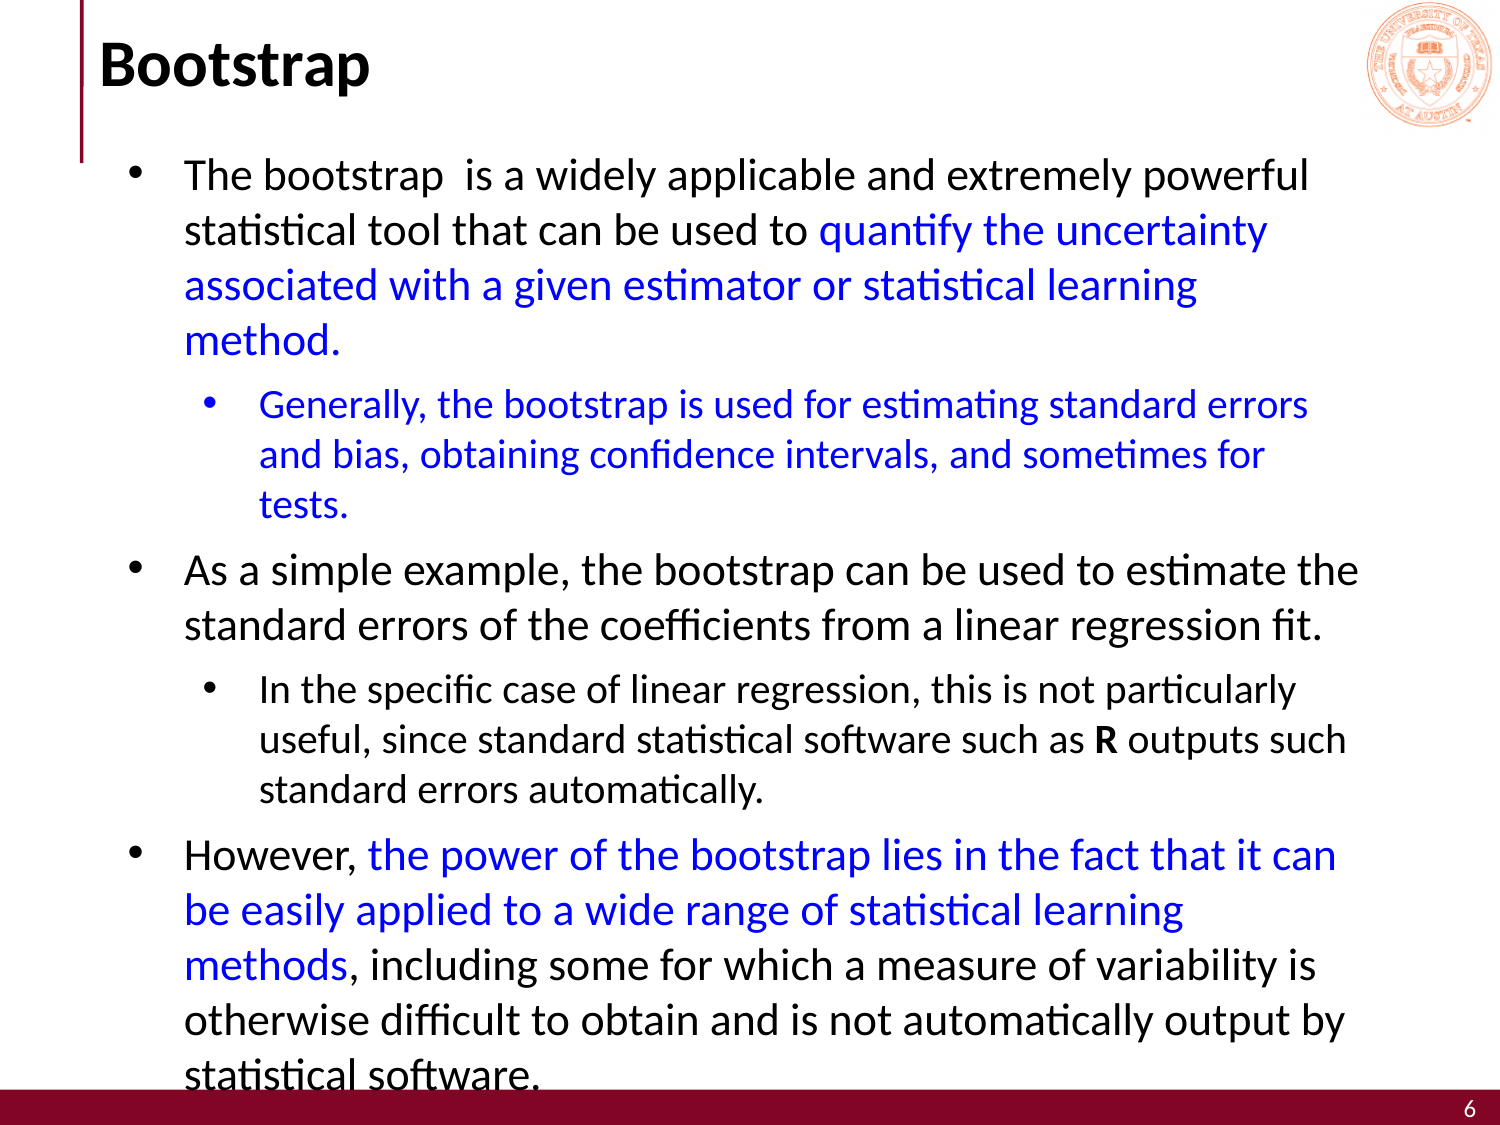

# Bootstrap
The bootstrap  is a widely applicable and extremely powerful statistical tool that can be used to quantify the uncertainty associated with a given estimator or statistical learning method.
Generally, the bootstrap is used for estimating standard errors and bias, obtaining confidence intervals, and sometimes for tests.
As a simple example, the bootstrap can be used to estimate the standard errors of the coefficients from a linear regression fit.
In the specific case of linear regression, this is not particularly useful, since standard statistical software such as R outputs such standard errors automatically.
However, the power of the bootstrap lies in the fact that it can be easily applied to a wide range of statistical learning methods, including some for which a measure of variability is otherwise difficult to obtain and is not automatically output by statistical software.
6